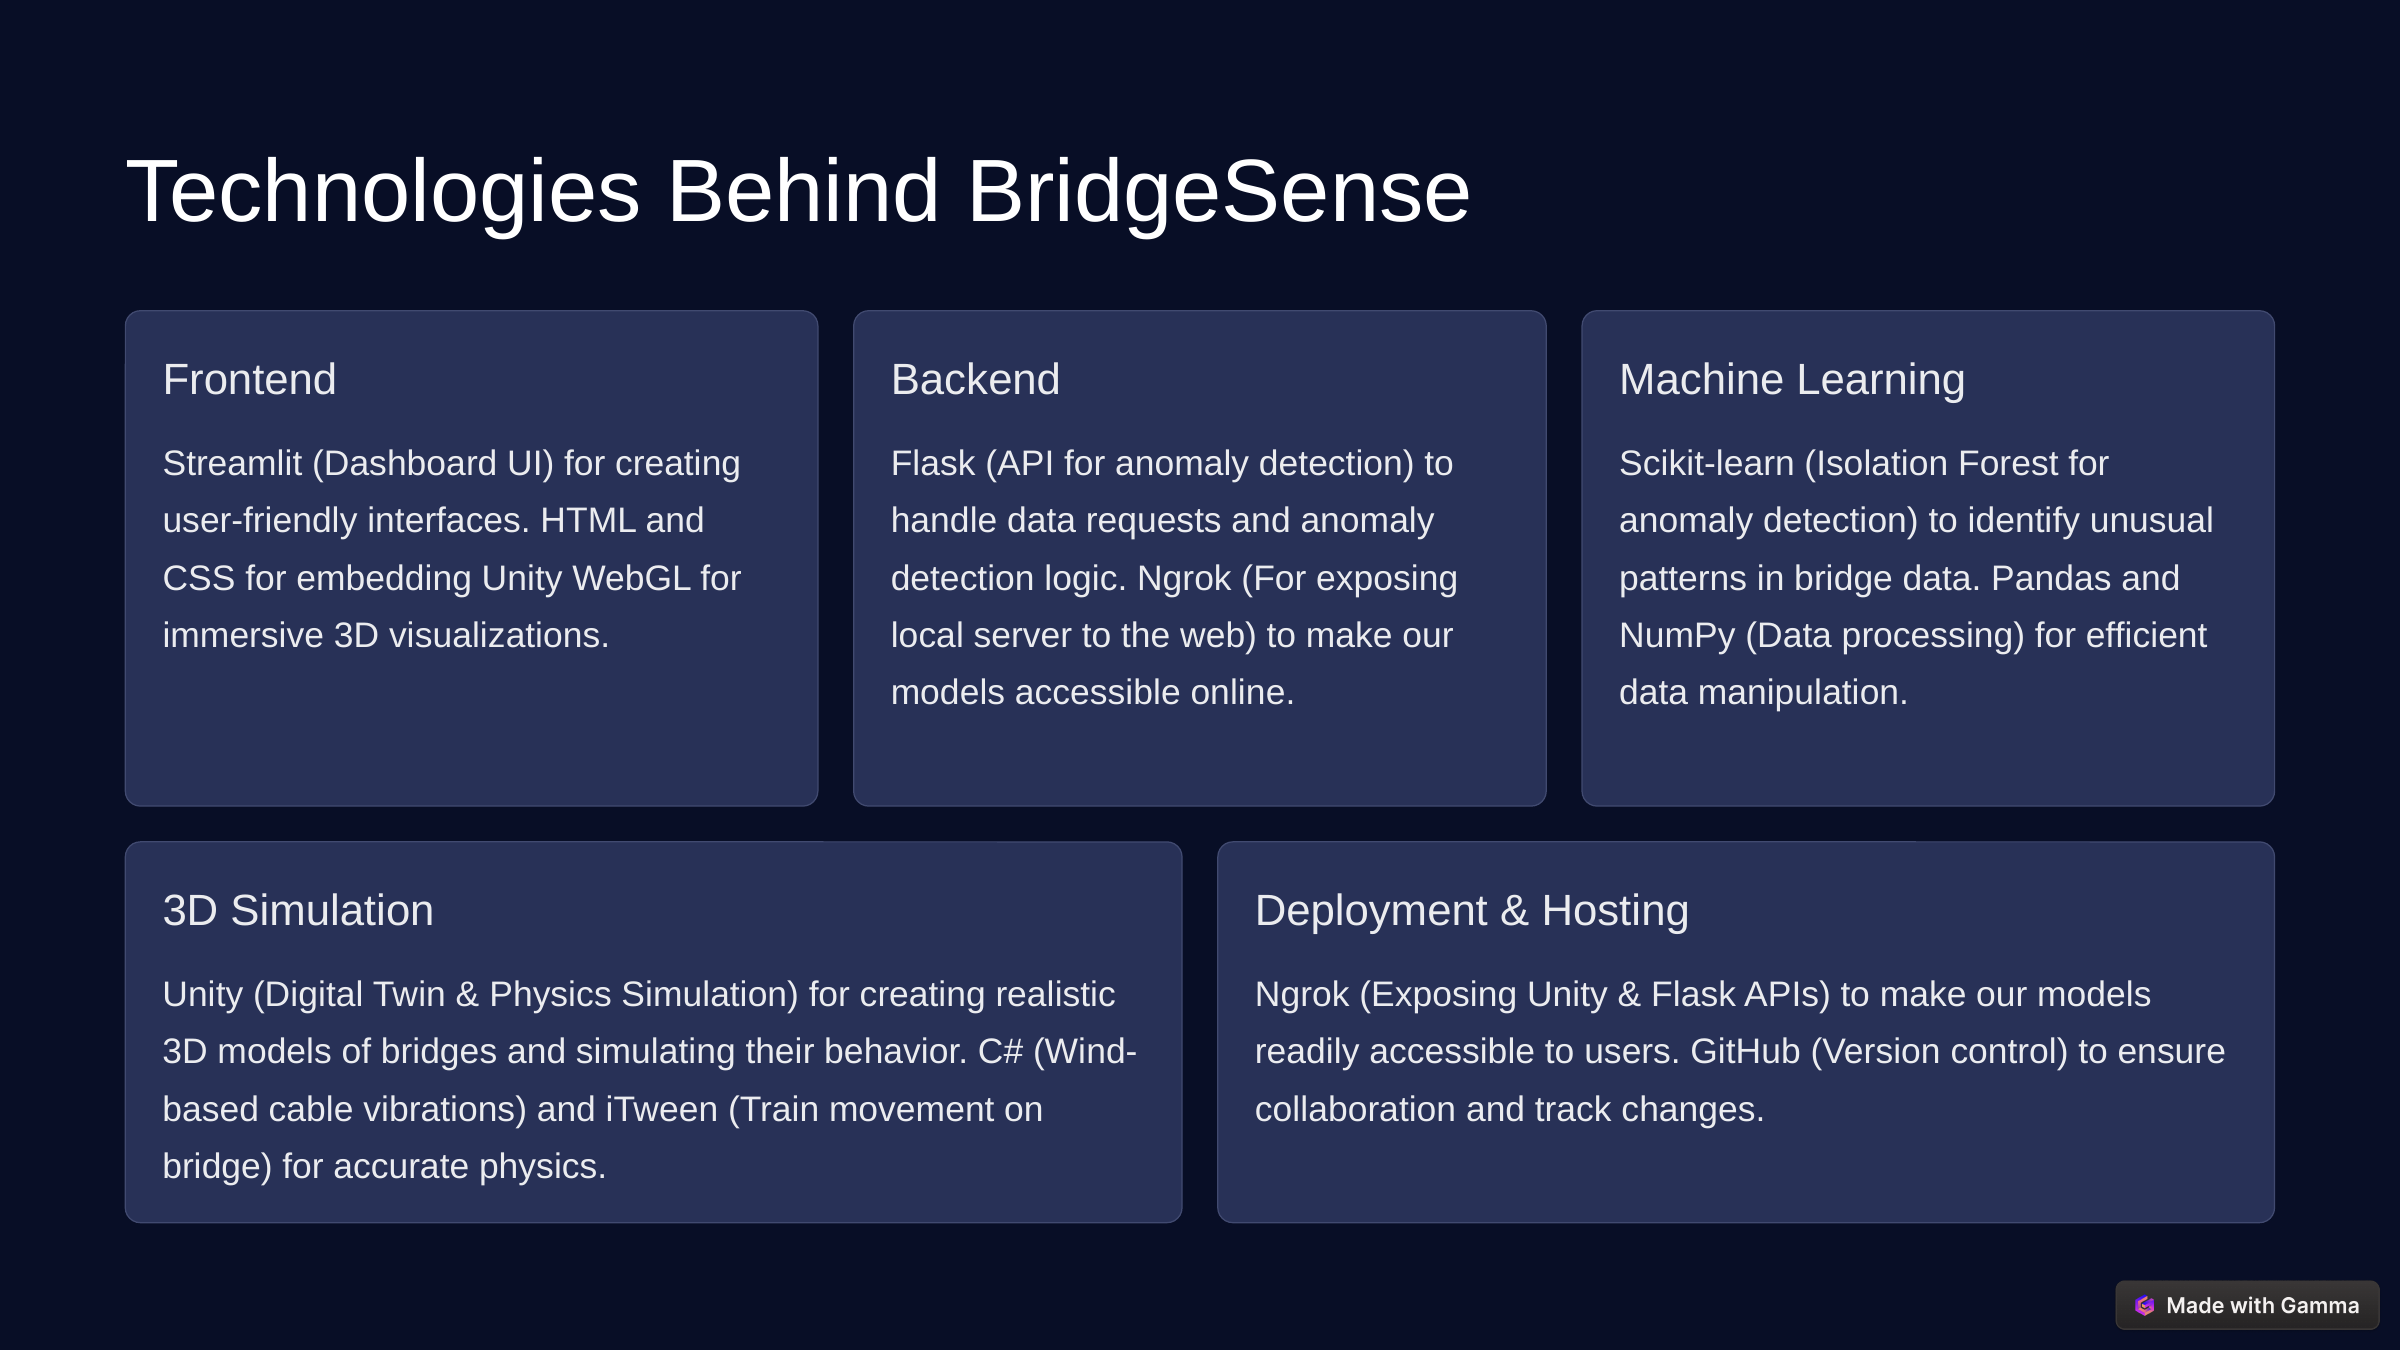

Technologies Behind BridgeSense

Frontend
Backend
Machine Learning
Streamlit (Dashboard UI) for creating user-friendly interfaces. HTML and CSS for embedding Unity WebGL for immersive 3D visualizations.
Flask (API for anomaly detection) to handle data requests and anomaly detection logic. Ngrok (For exposing local server to the web) to make our models accessible online.
Scikit-learn (Isolation Forest for anomaly detection) to identify unusual patterns in bridge data. Pandas and NumPy (Data processing) for efficient data manipulation.

3D Simulation
Deployment & Hosting
Unity (Digital Twin & Physics Simulation) for creating realistic 3D models of bridges and simulating their behavior. C# (Wind-based cable vibrations) and iTween (Train movement on bridge) for accurate physics.
Ngrok (Exposing Unity & Flask APIs) to make our models readily accessible to users. GitHub (Version control) to ensure collaboration and track changes.